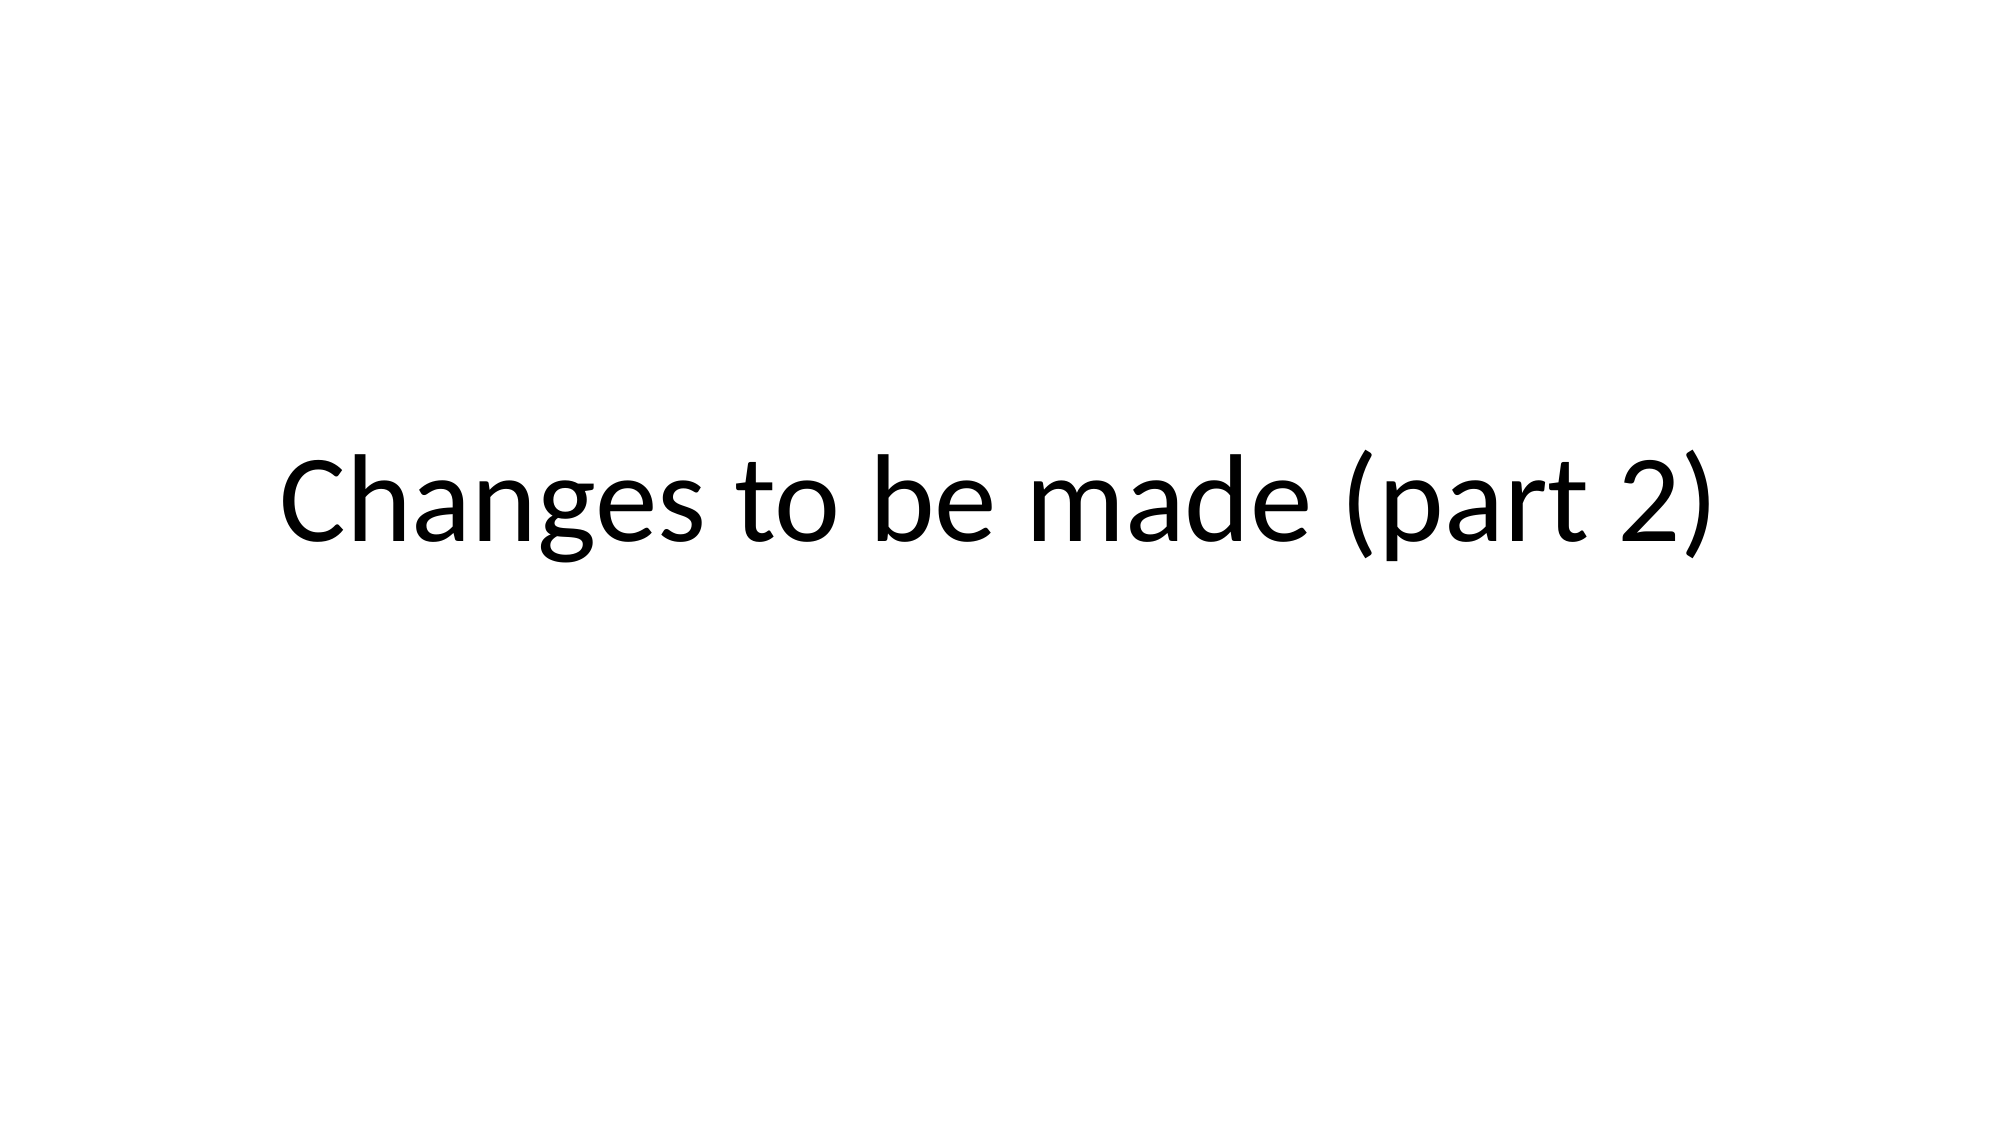

# Changes to be made (part 2)